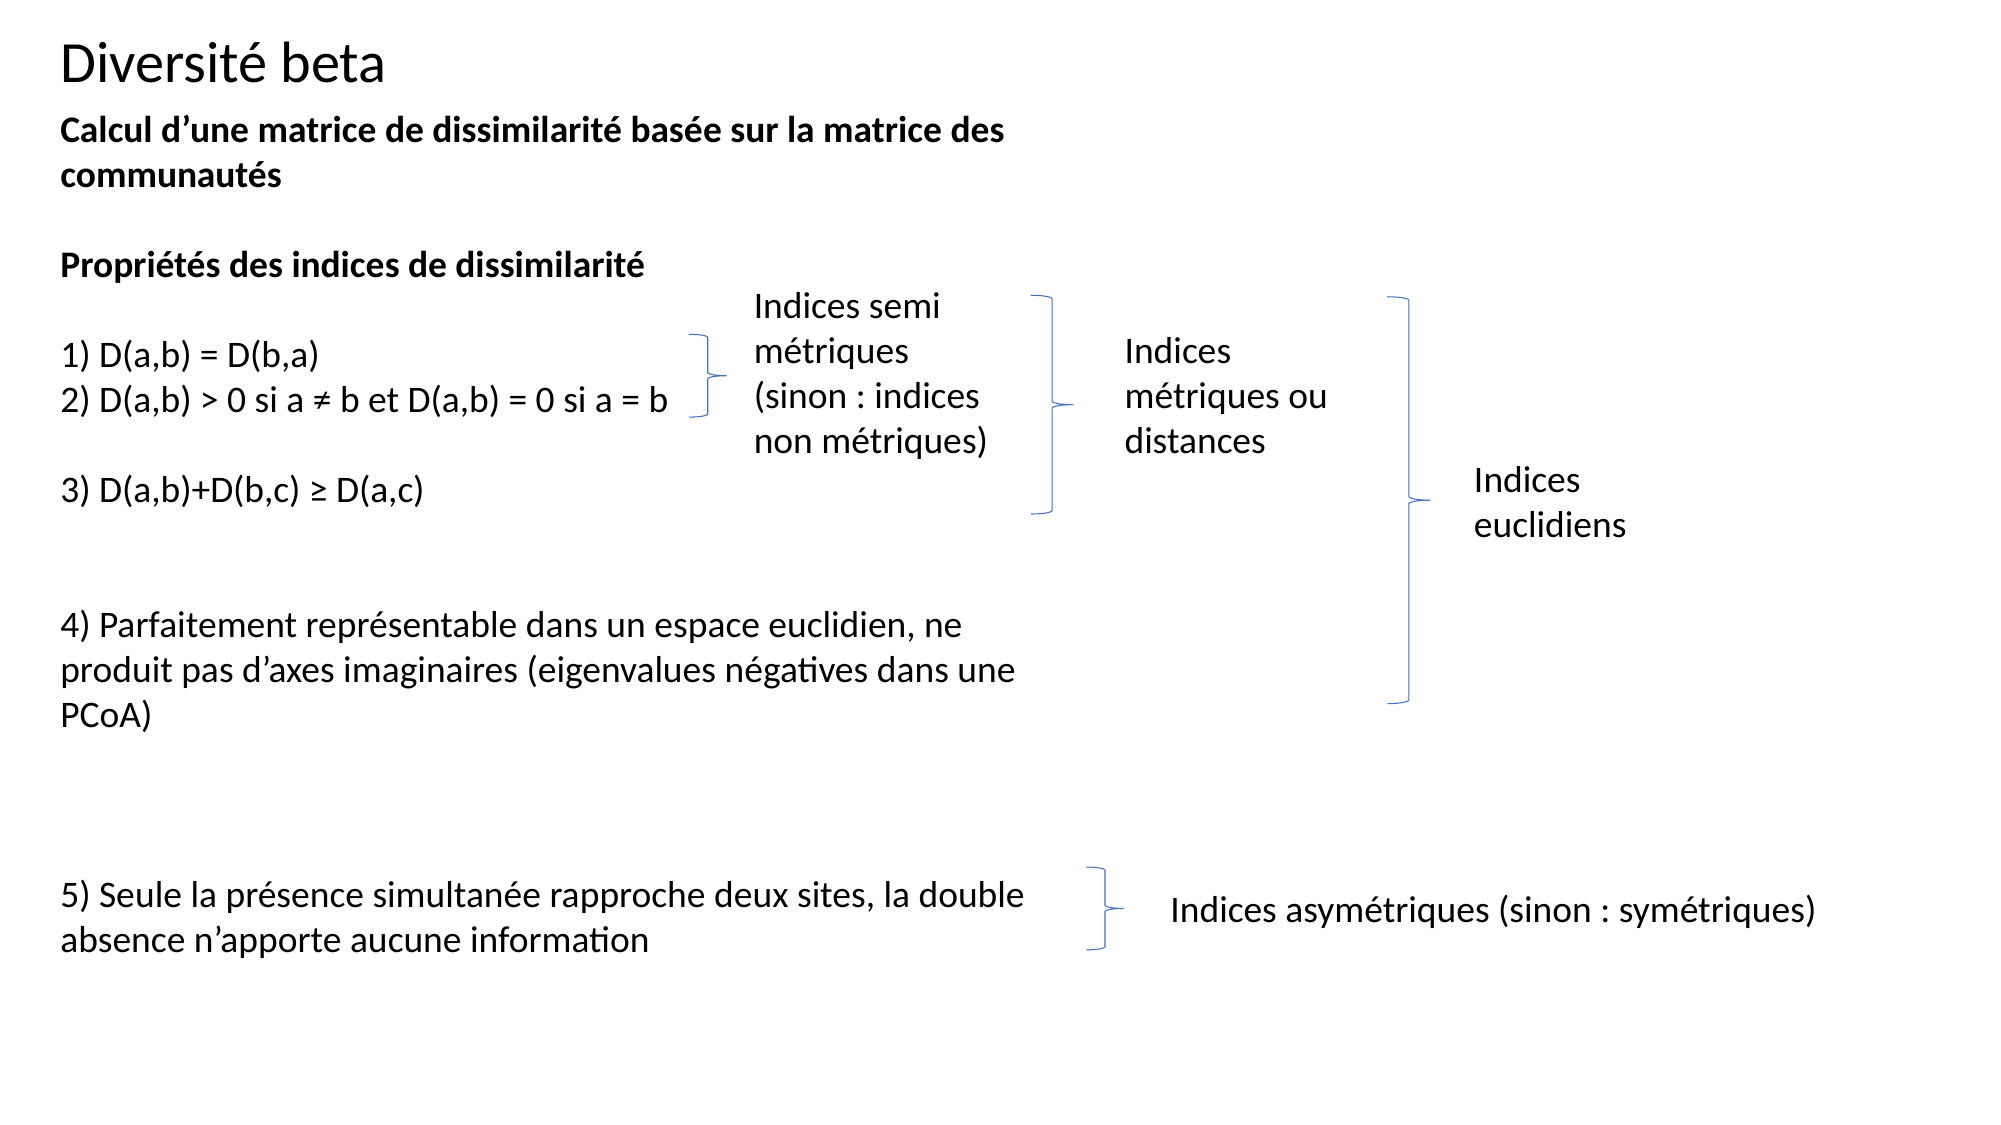

Diversité beta

Calcul d’une matrice de dissimilarité basée sur la matrice des communautés

Propriétés des indices de dissimilarité

1) D(a,b) = D(b,a)
2) D(a,b) > 0 si a ≠ b et D(a,b) = 0 si a = b

3) D(a,b)+D(b,c) ≥ D(a,c)

4) Parfaitement représentable dans un espace euclidien, ne produit pas d’axes imaginaires (eigenvalues négatives dans une PCoA)

5) Seule la présence simultanée rapproche deux sites, la double absence n’apporte aucune information
Indices semi métriques (sinon : indices non métriques)

Indices métriques ou distances

Indices euclidiens

Indices asymétriques (sinon : symétriques)